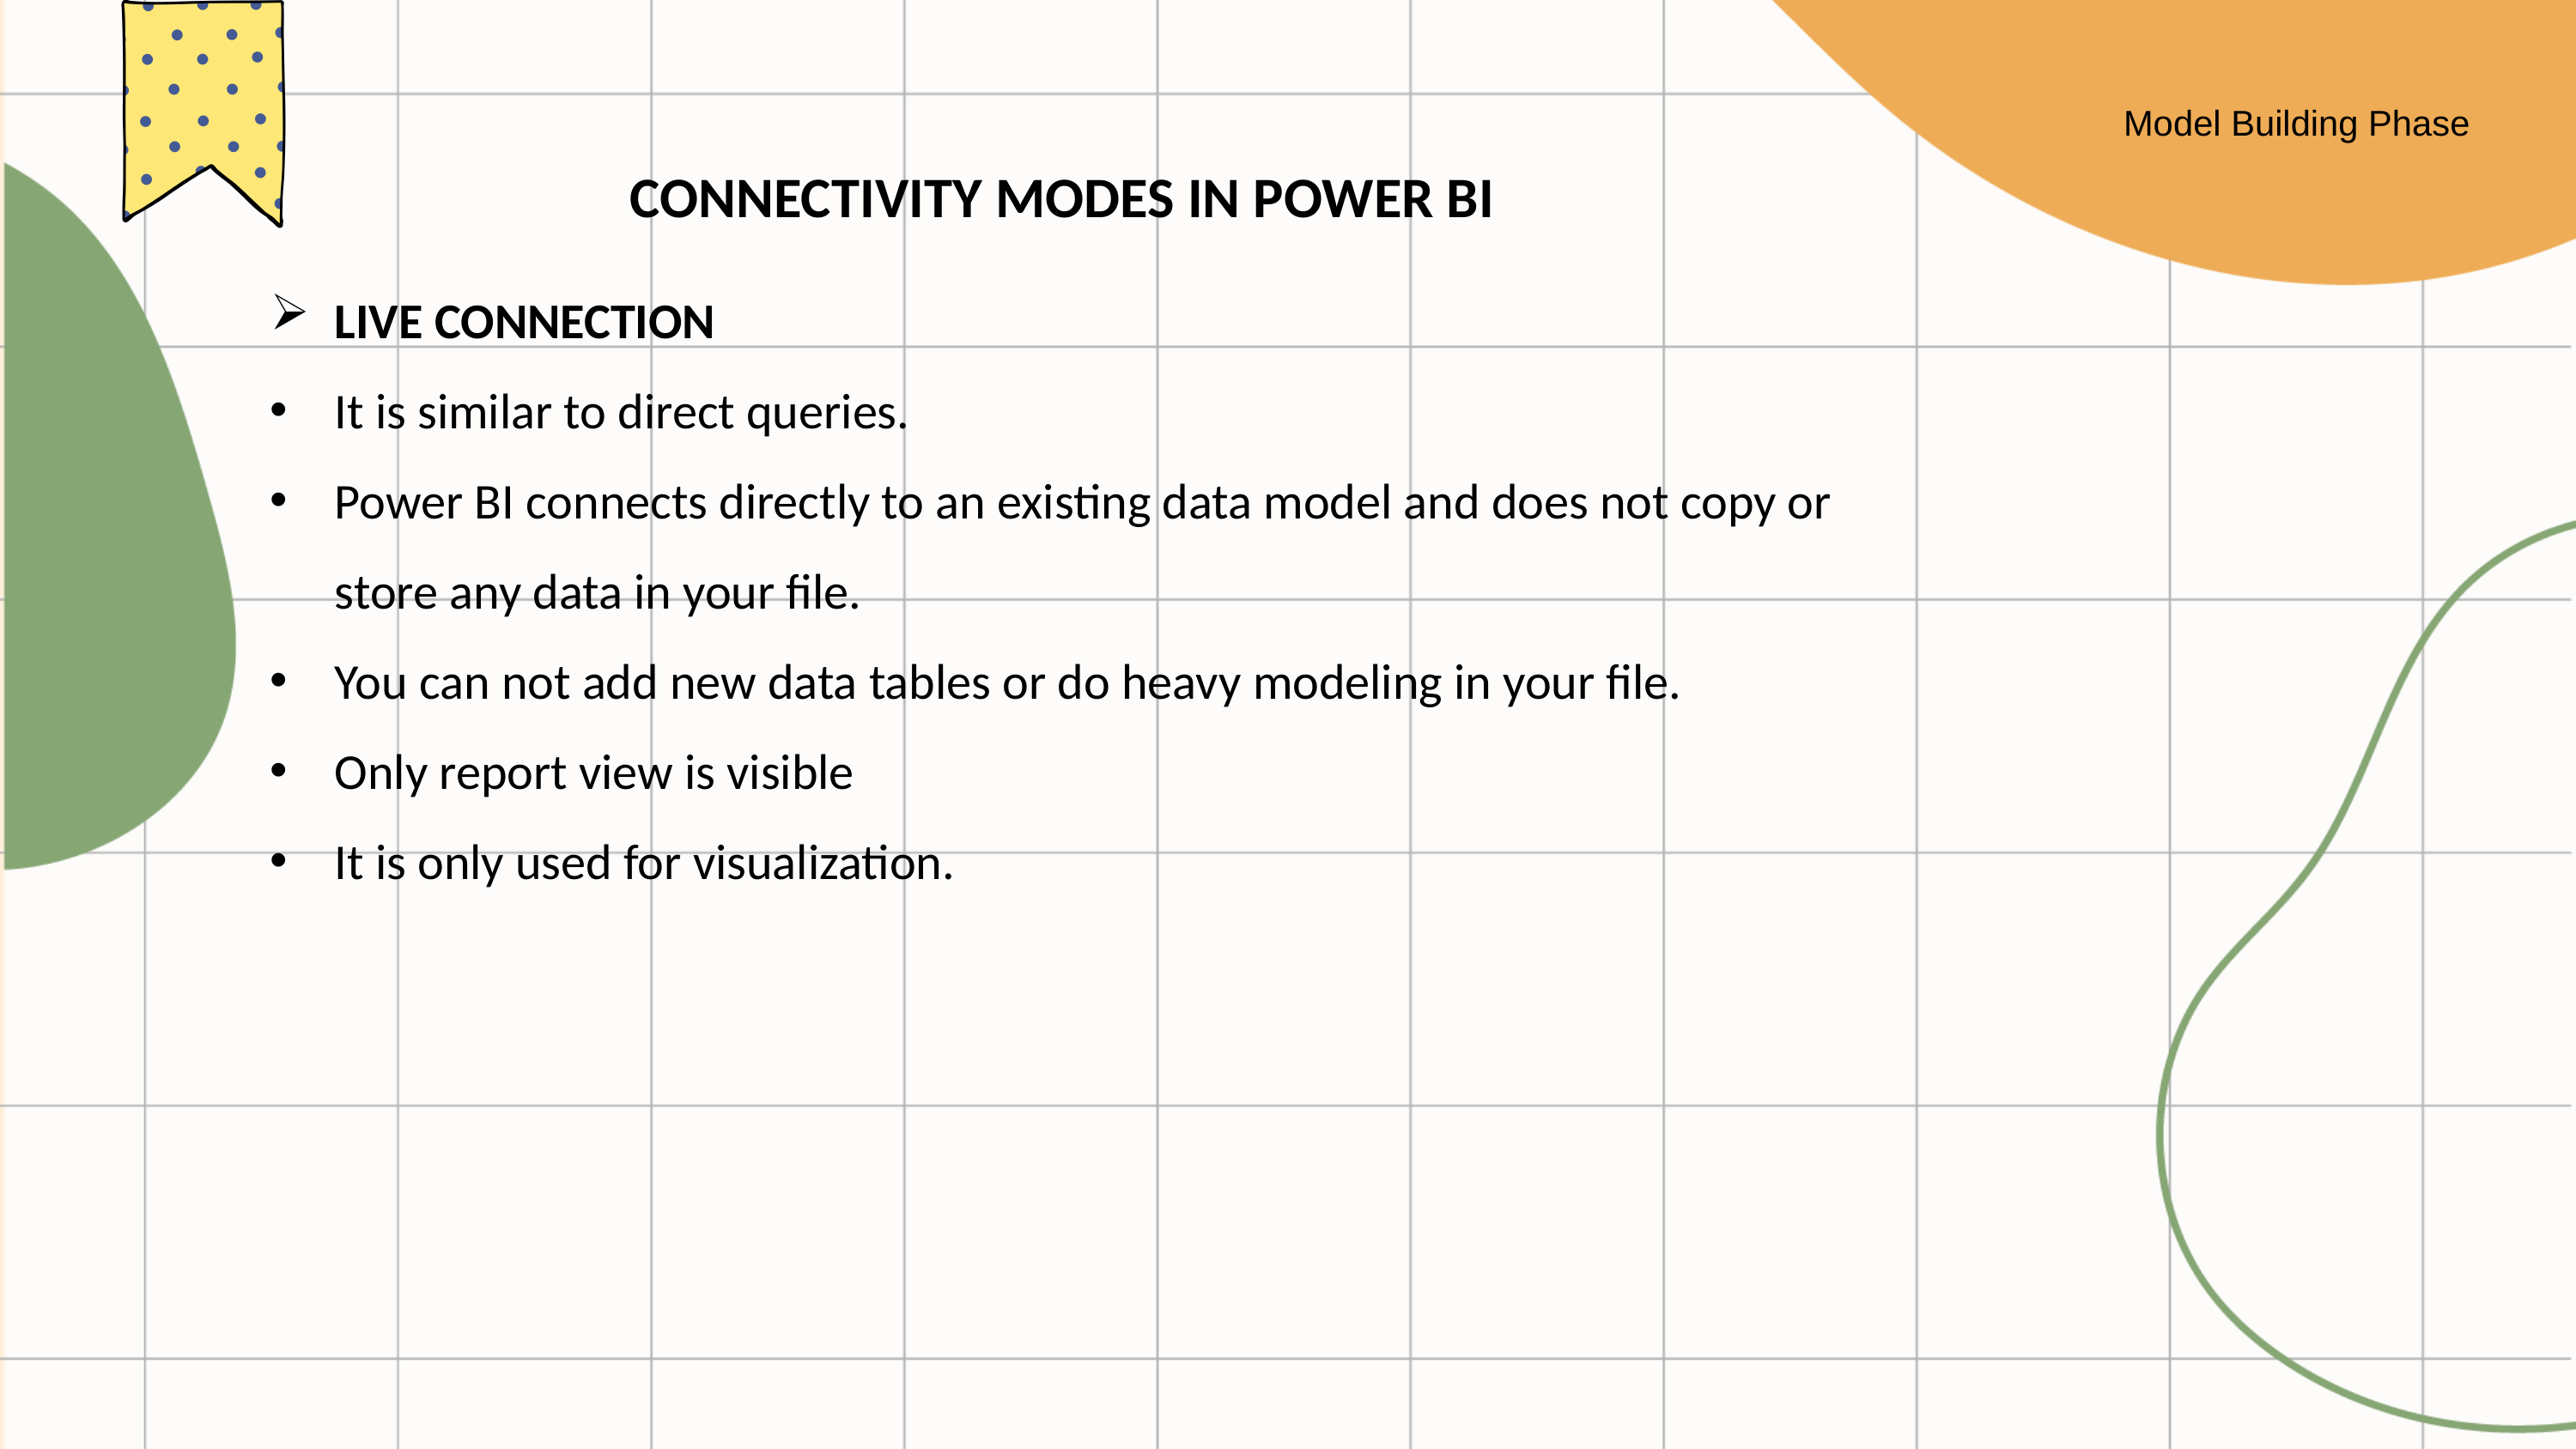

Model Building Phase
CONNECTIVITY MODES IN POWER BI
LIVE CONNECTION
It is similar to direct queries.
Power BI connects directly to an existing data model and does not copy or store any data in your file.
You can not add new data tables or do heavy modeling in your file.
Only report view is visible
It is only used for visualization.